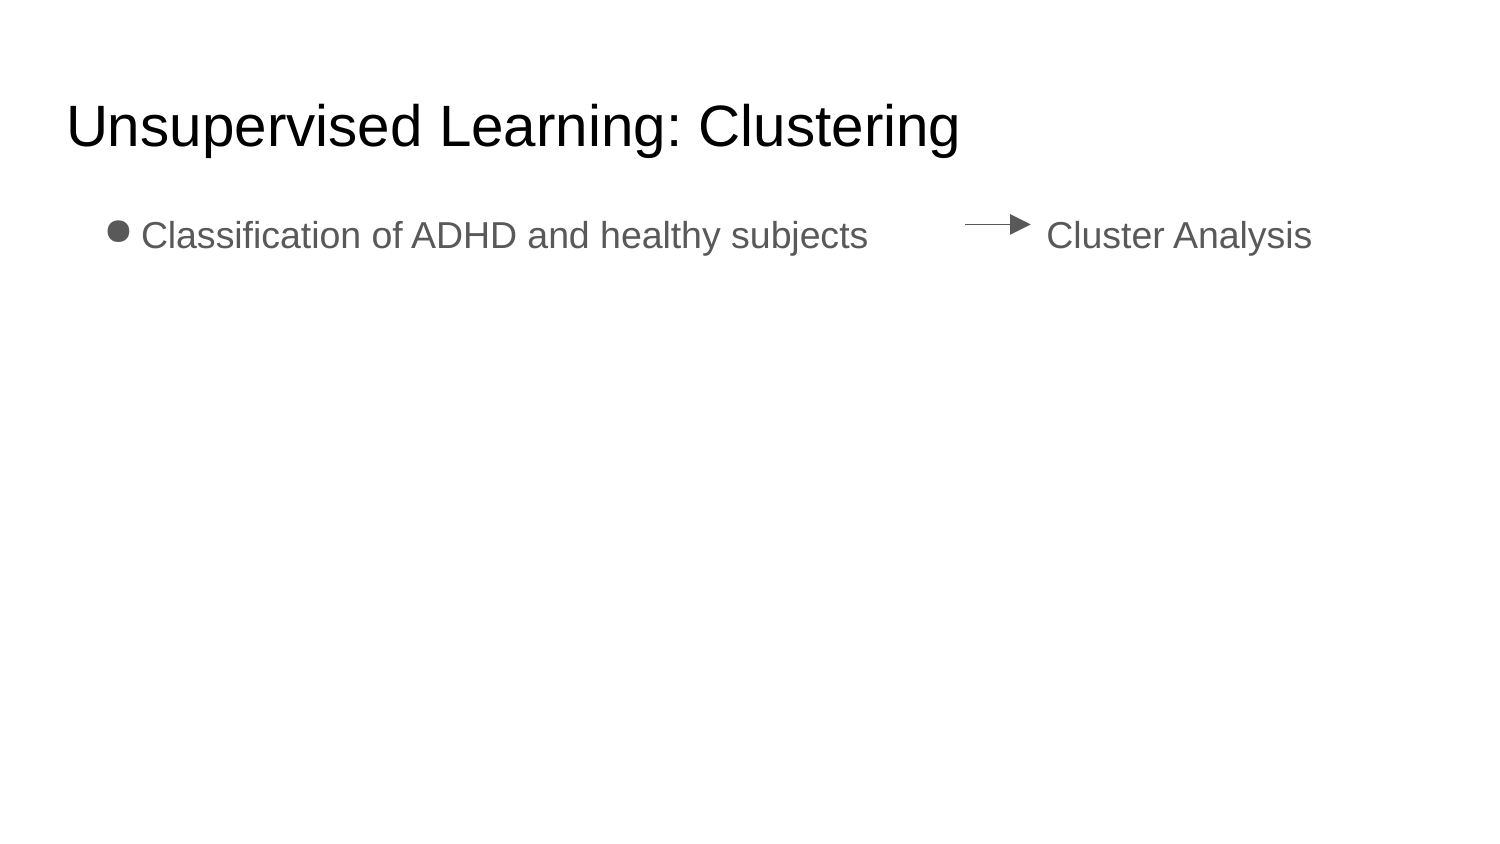

# Unsupervised Learning: Clustering
Classification of ADHD and healthy subjects                 Cluster Analysis